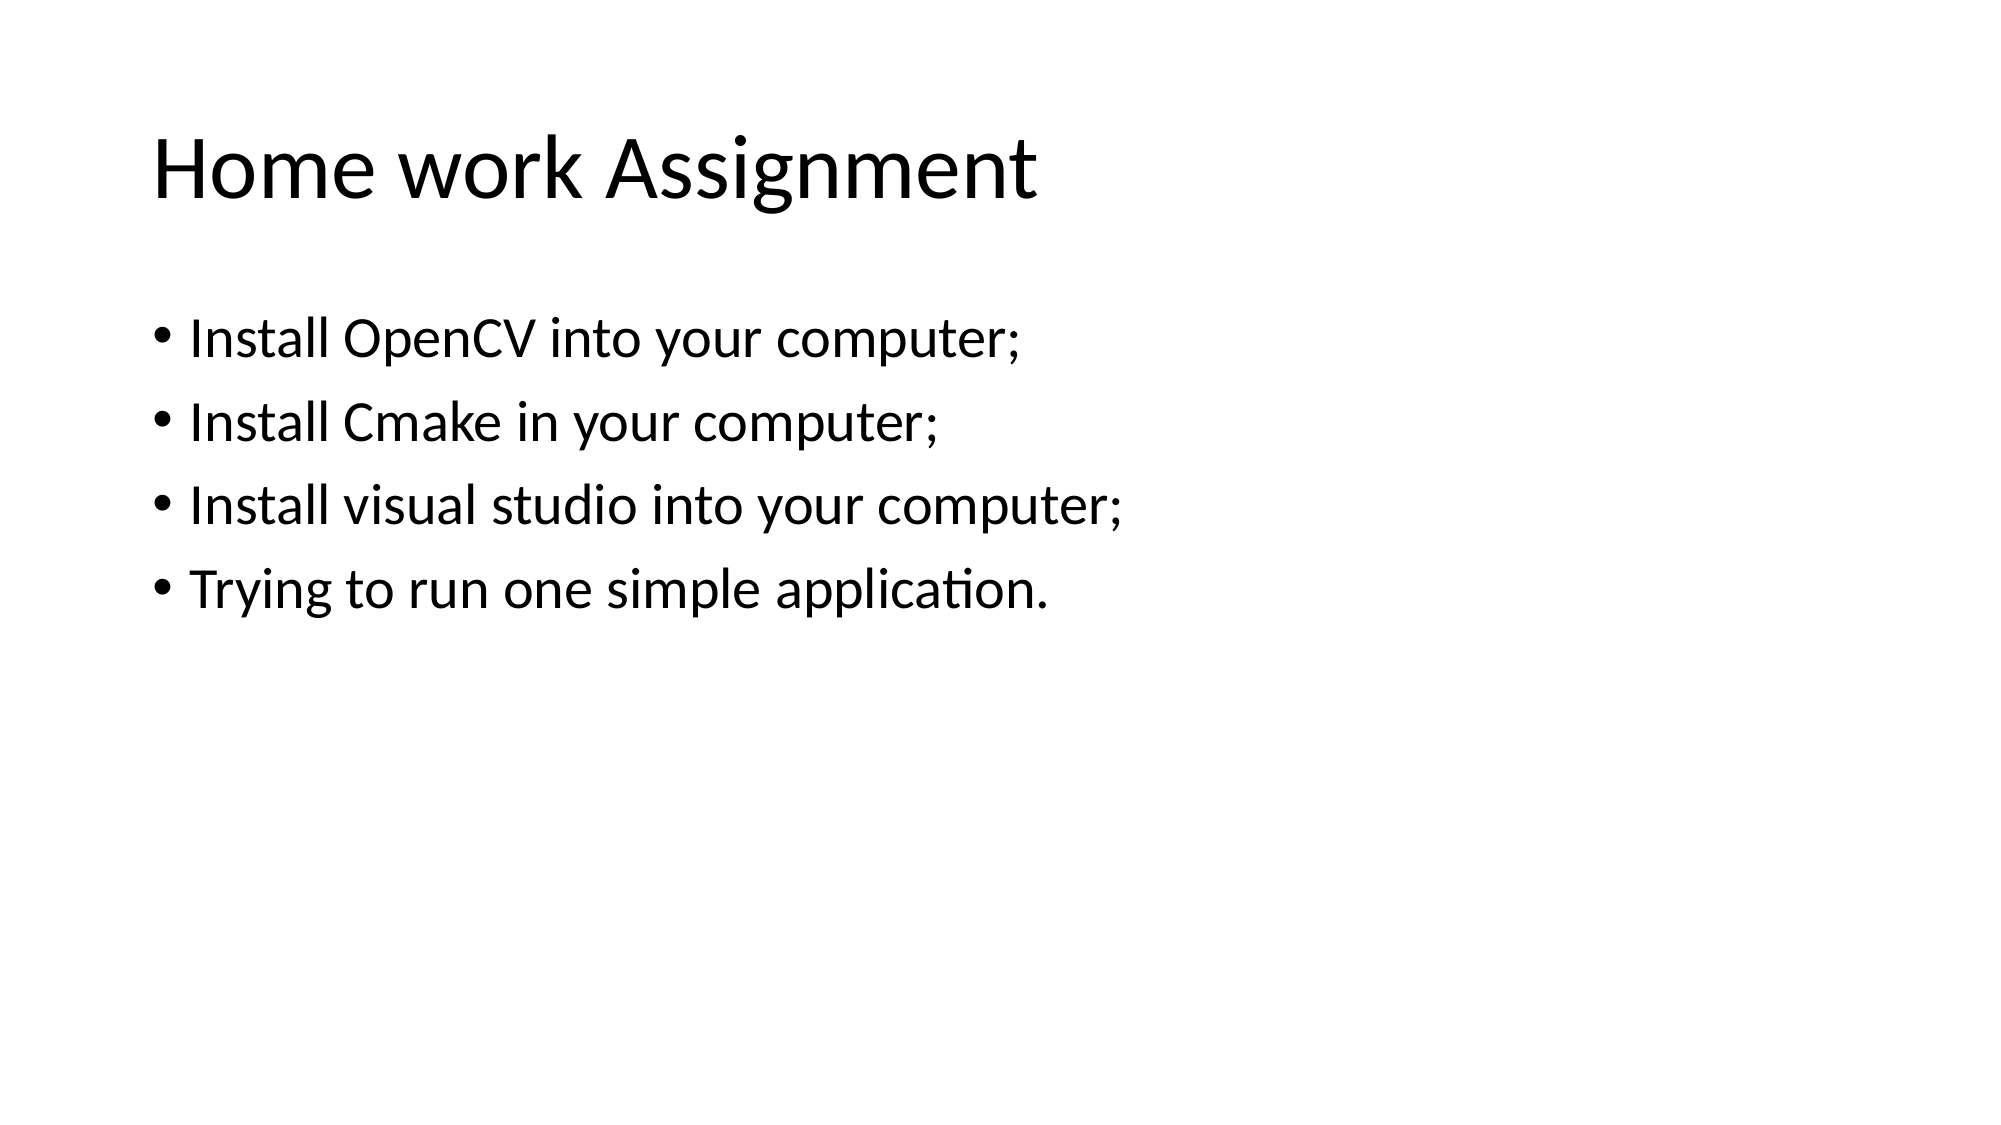

# Home work Assignment
Install OpenCV into your computer;
Install Cmake in your computer;
Install visual studio into your computer;
Trying to run one simple application.